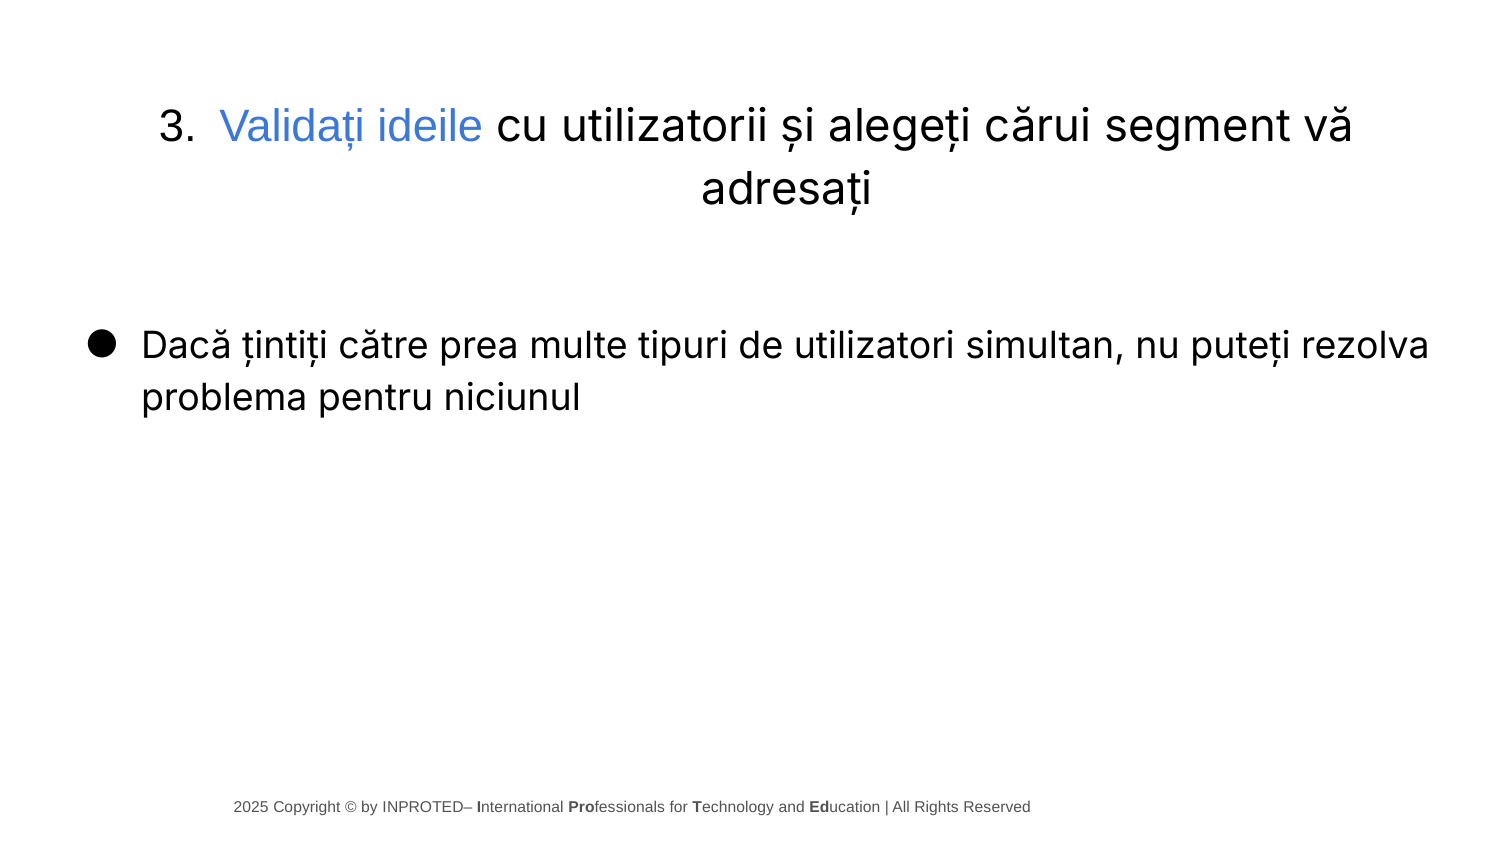

# Validați ideile cu utilizatorii și alegeți cărui segment vă adresați

Dacă țintiți către prea multe tipuri de utilizatori simultan, nu puteți rezolva problema pentru niciunul
2025 Copyright © by INPROTED– International Professionals for Technology and Education | All Rights Reserved